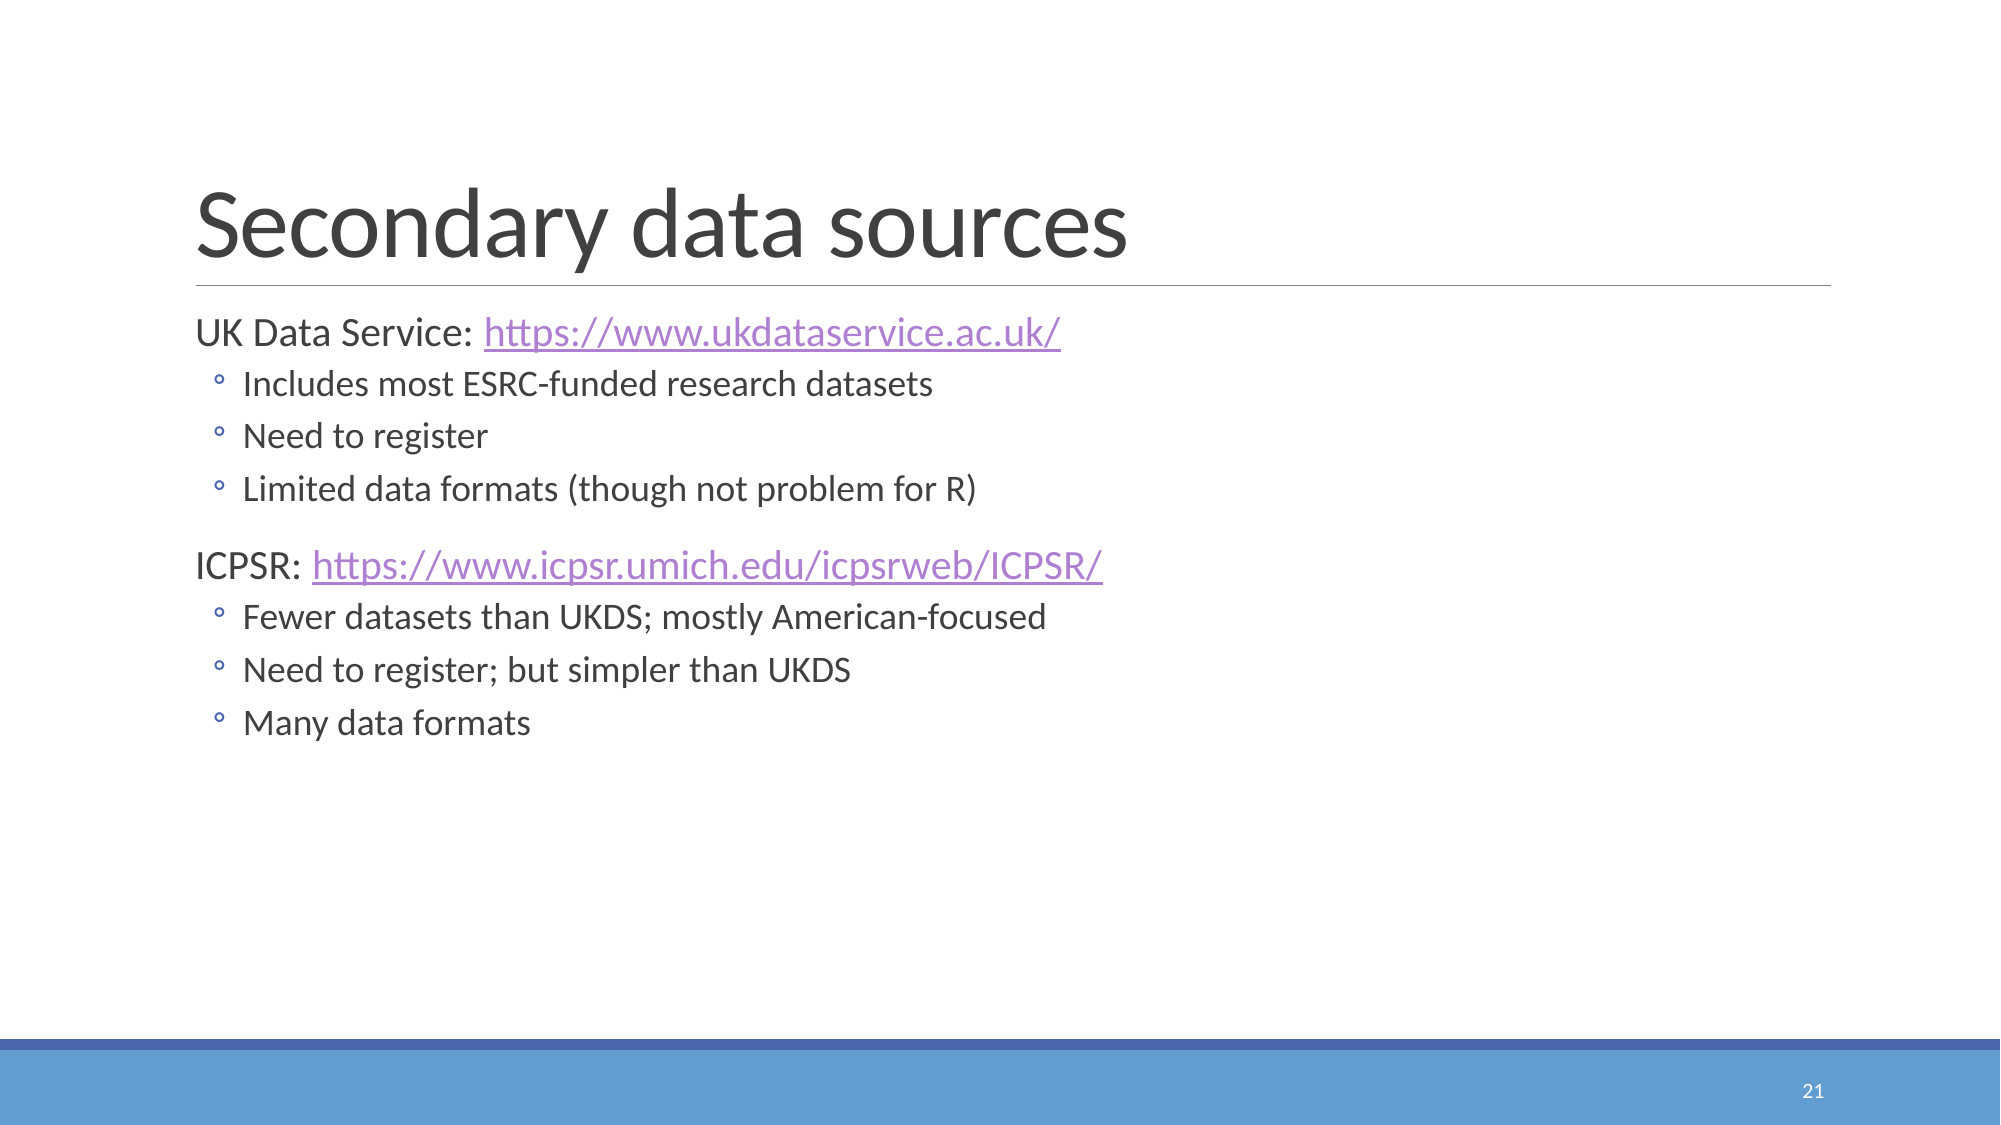

# Secondary data sources
UK Data Service: https://www.ukdataservice.ac.uk/
Includes most ESRC-funded research datasets
Need to register
Limited data formats (though not problem for R)
ICPSR: https://www.icpsr.umich.edu/icpsrweb/ICPSR/
Fewer datasets than UKDS; mostly American-focused
Need to register; but simpler than UKDS
Many data formats
21